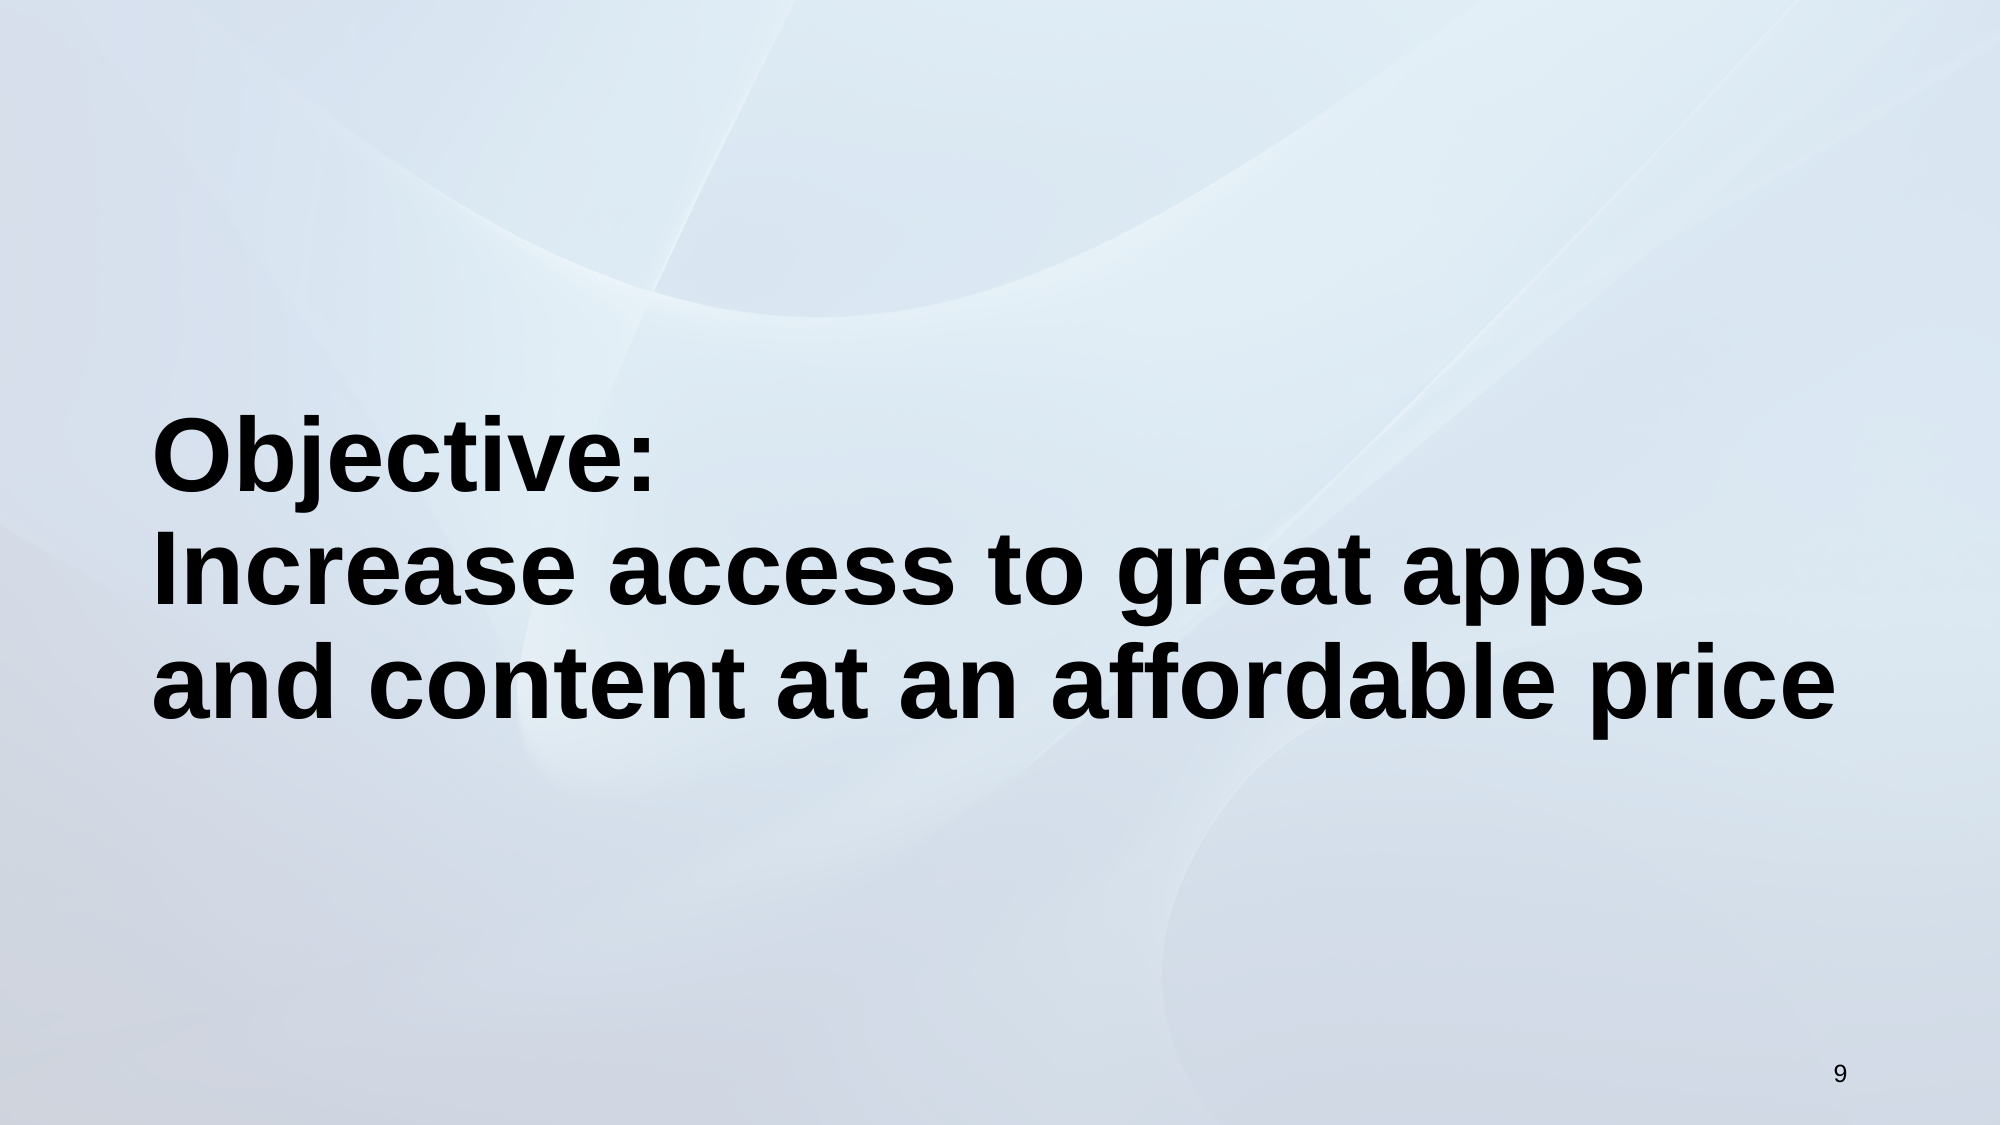

# Objective: Increase access to great apps and content at an affordable price

9